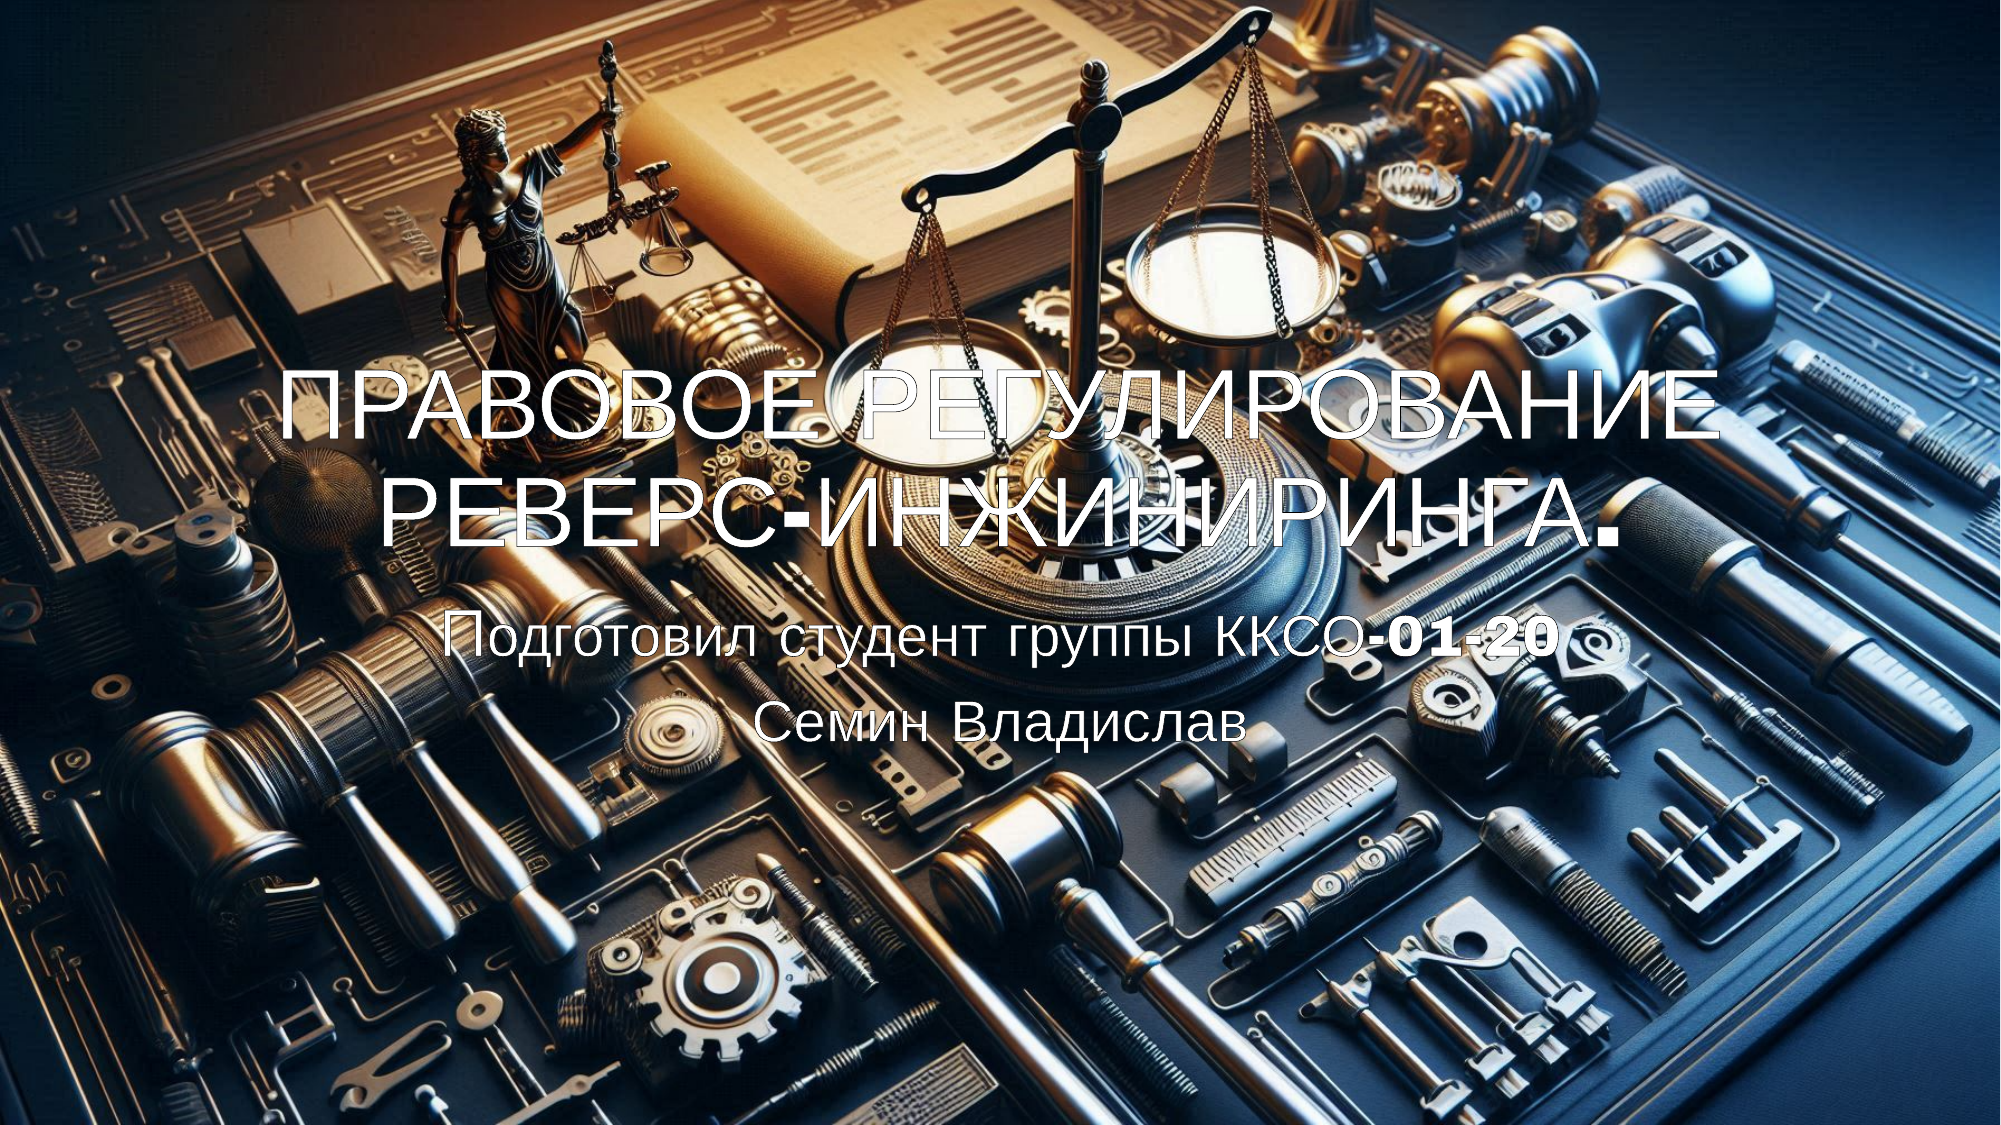

# ПРАВОВОЕ РЕГУЛИРОВАНИЕ РЕВЕРС-ИНЖИНИРИНГА.
Подготовил студент группы ККСО-01-20
Семин Владислав